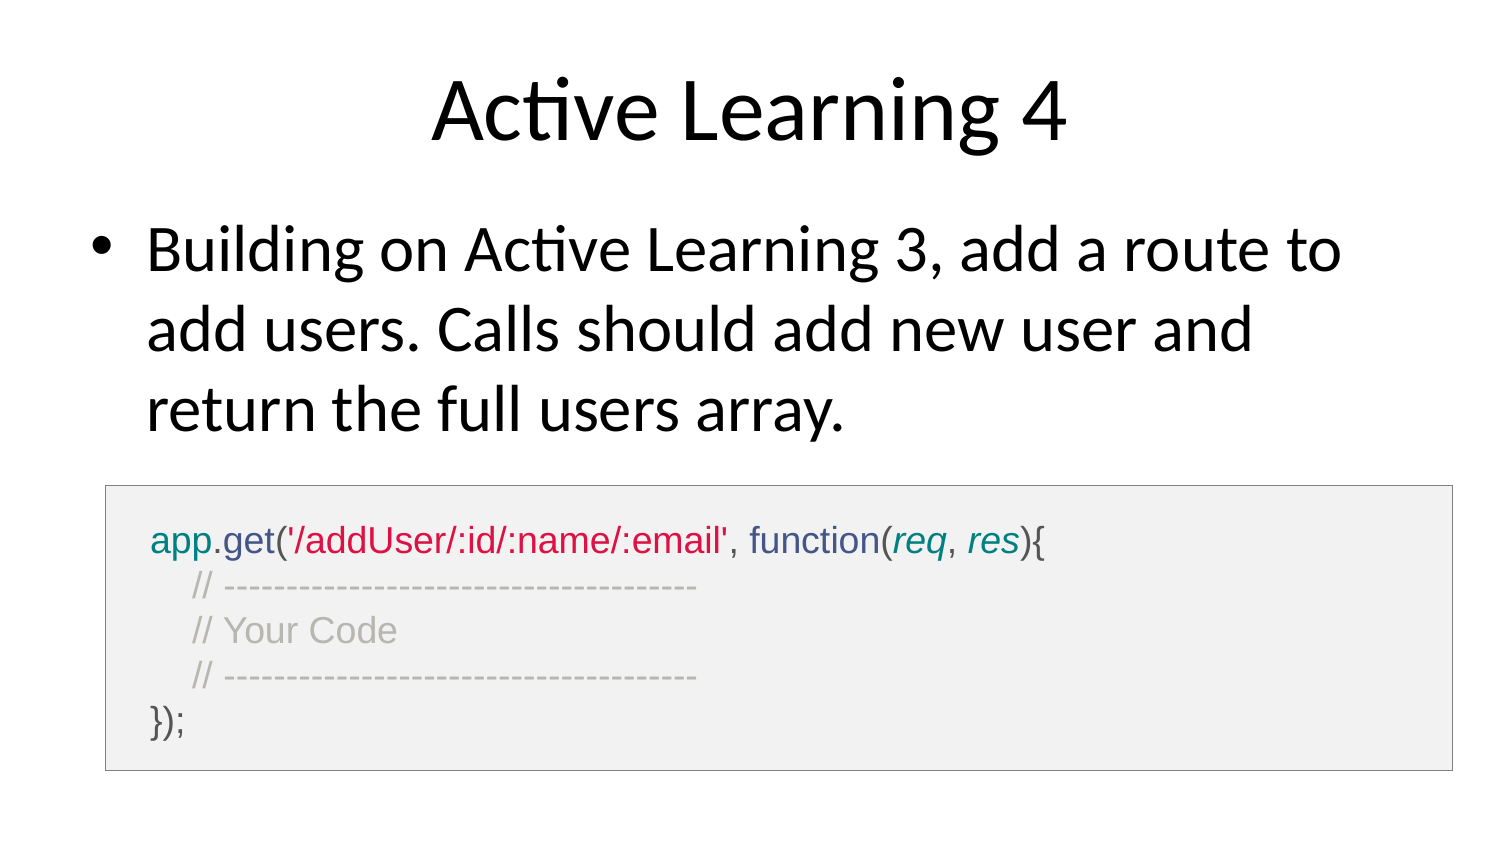

# Active Learning 4
Building on Active Learning 3, add a route to add users. Calls should add new user and return the full users array.
app.get('/addUser/:id/:name/:email', function(req, res){
    // --------------------------------------
    // Your Code
    // --------------------------------------
});